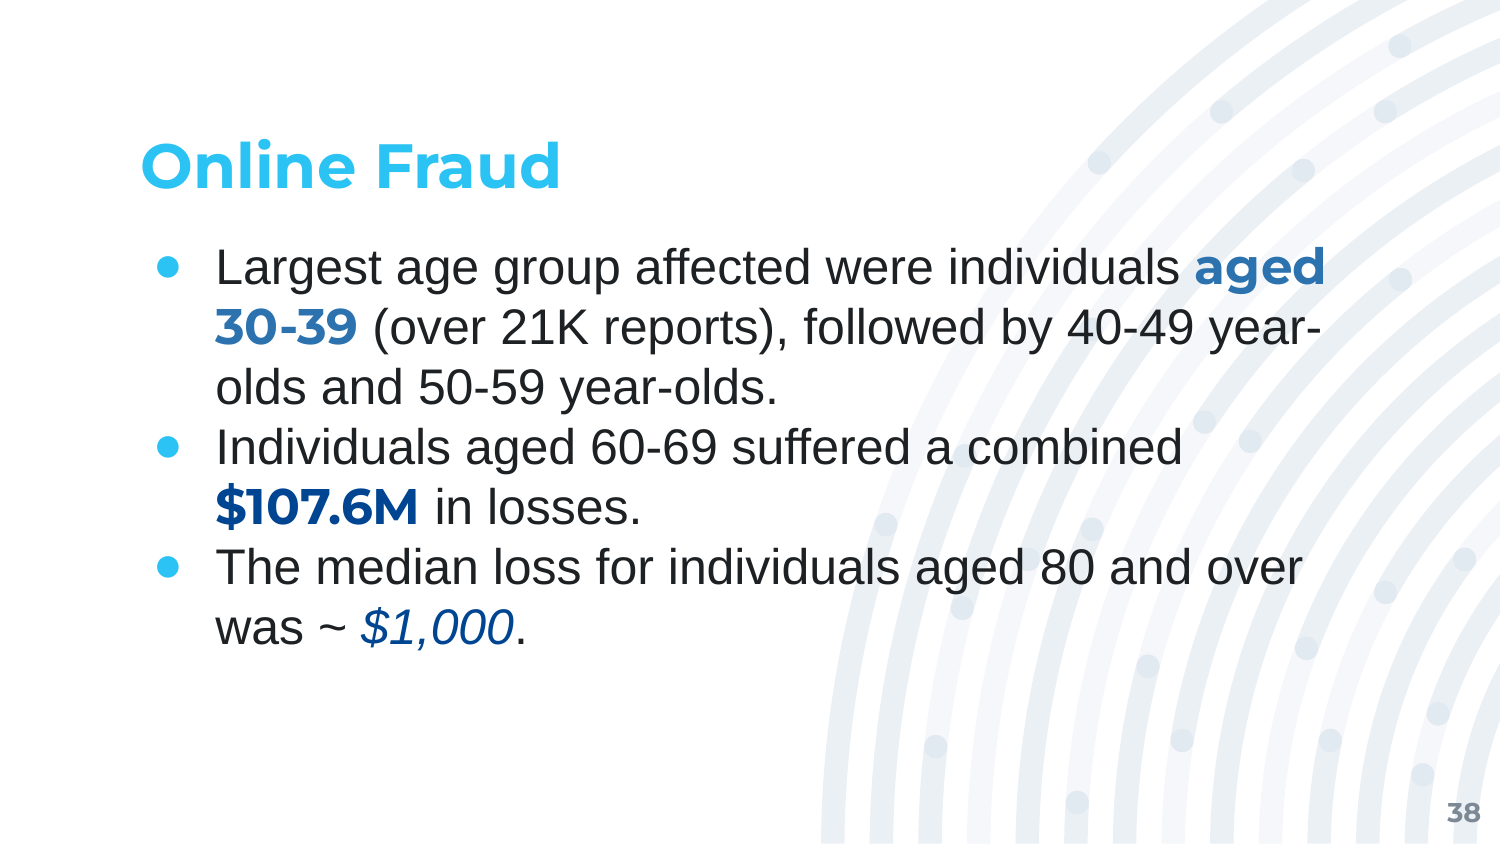

# Online Fraud
Largest age group affected were individuals aged 30-39 (over 21K reports), followed by 40-49 year-olds and 50-59 year-olds.
Individuals aged 60-69 suffered a combined $107.6M in losses.
The median loss for individuals aged 80 and over was ~ $1,000.
38